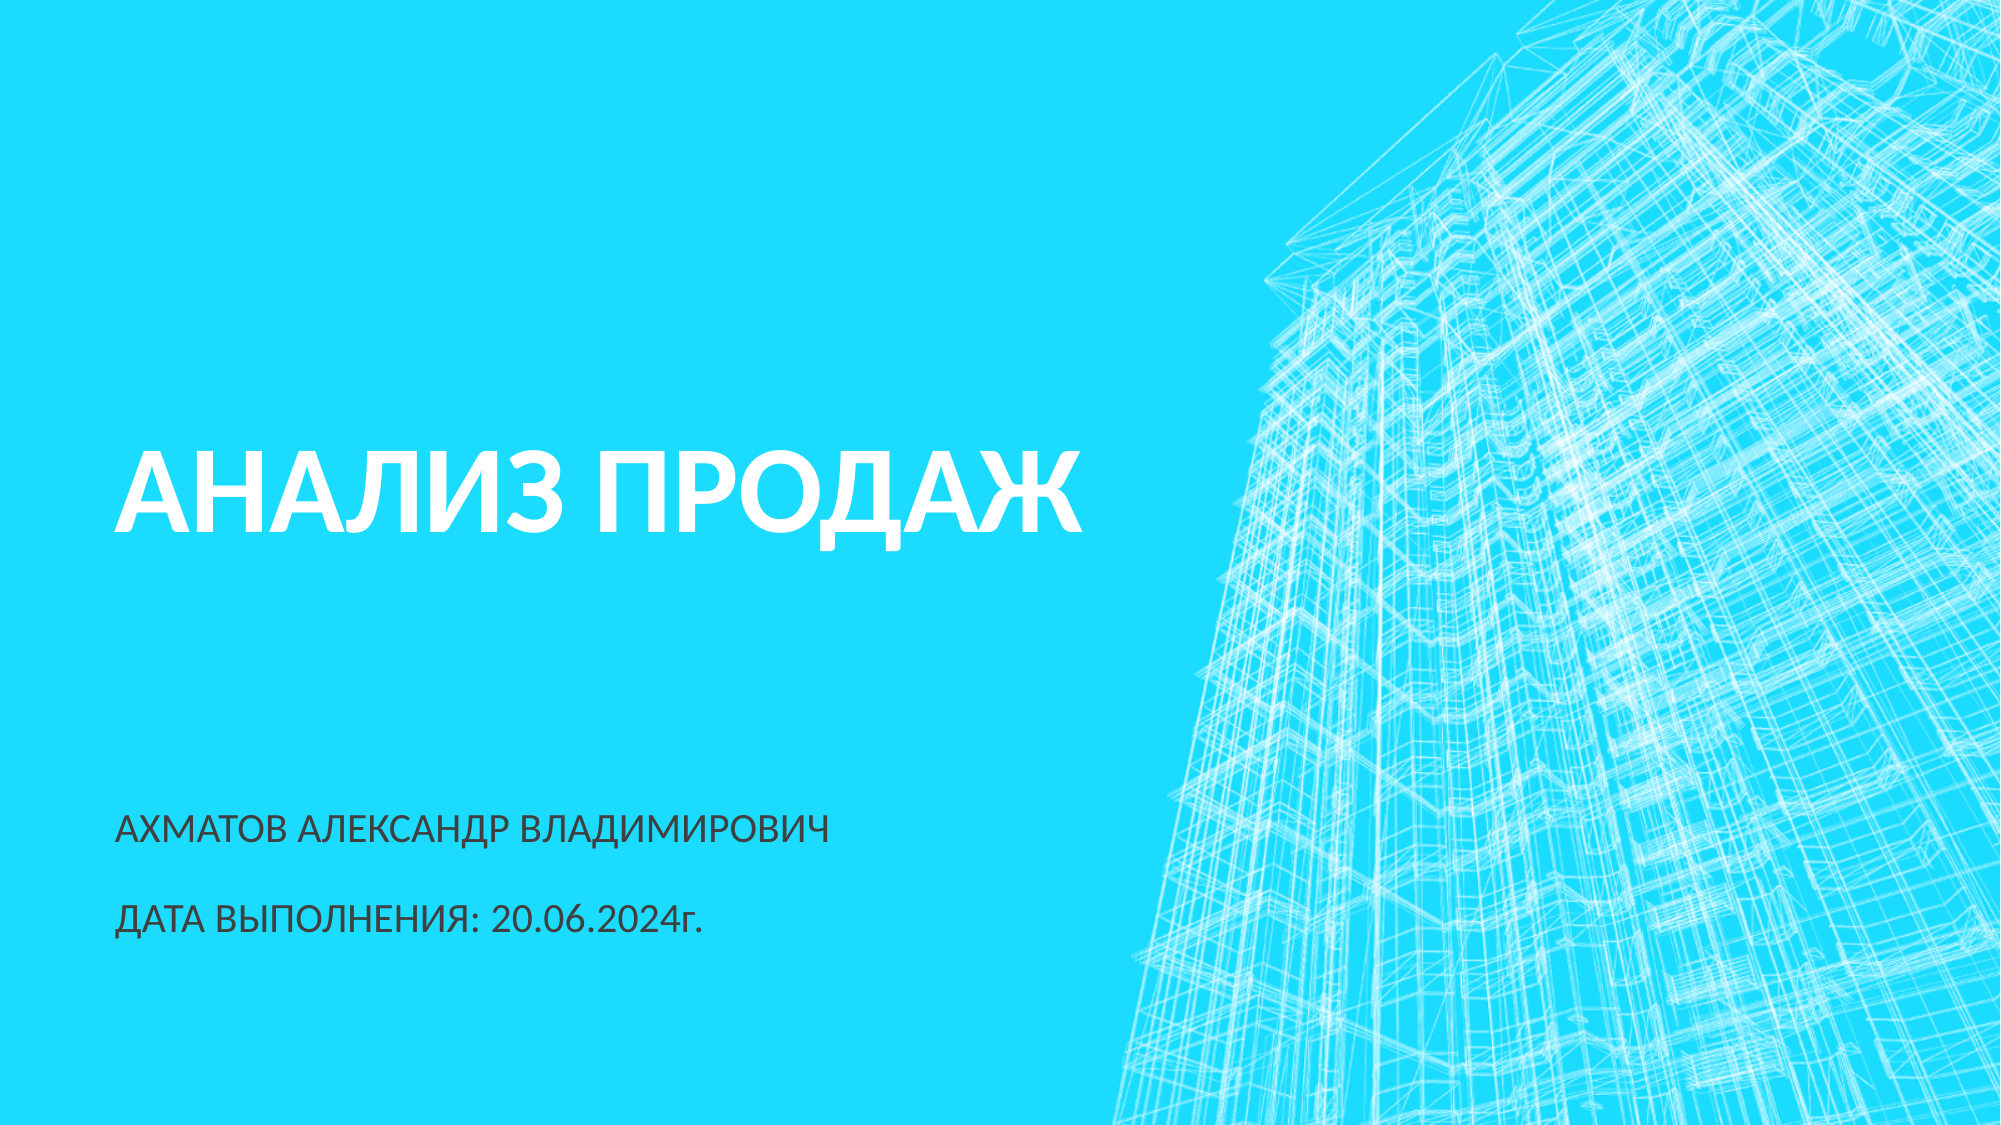

# Анализ Продаж
АХМАТОВ АЛЕКСАНДР ВЛАДИМИРОВИЧ

ДАТА ВЫПОЛНЕНИЯ: 20.06.2024г.